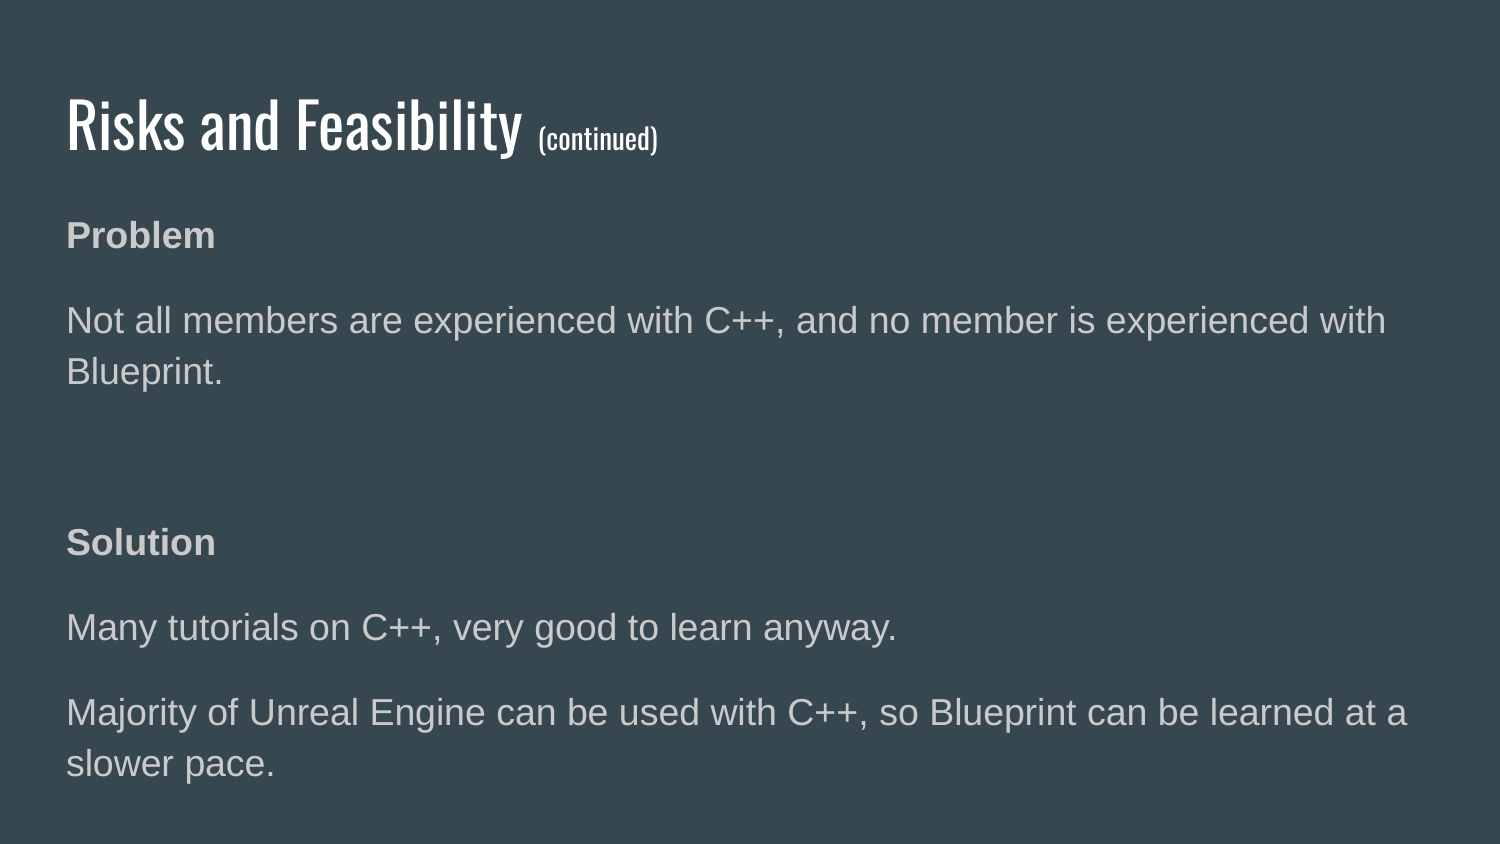

# Risks and Feasibility (continued)
Problem
Not all members are experienced with C++, and no member is experienced with Blueprint.

Solution
Many tutorials on C++, very good to learn anyway.
Majority of Unreal Engine can be used with C++, so Blueprint can be learned at a slower pace.